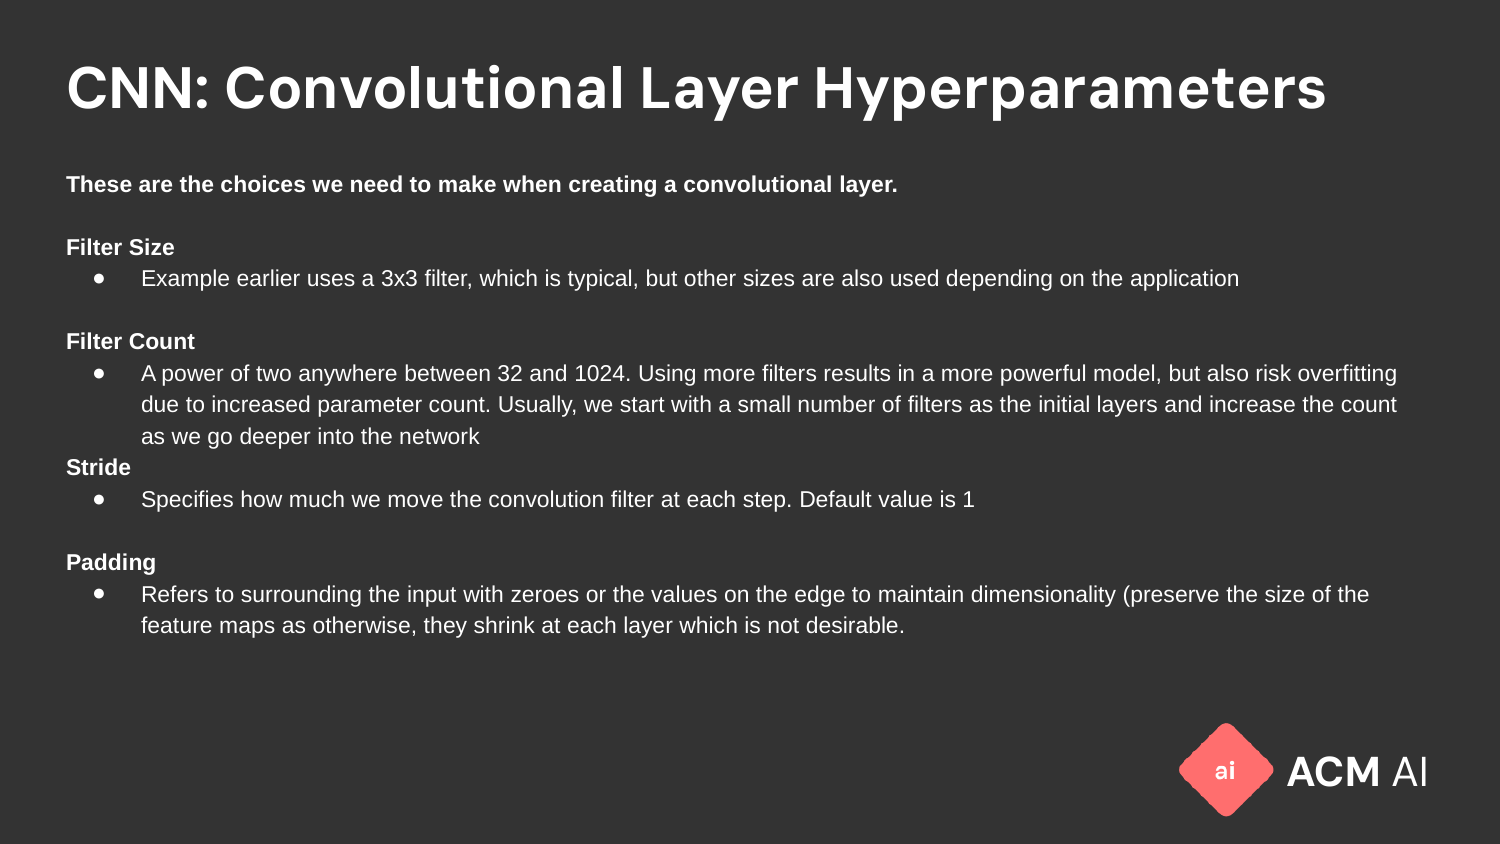

# CNN: Convolutional Layer Hyperparameters
These are the choices we need to make when creating a convolutional layer.

Filter Size
Example earlier uses a 3x3 filter, which is typical, but other sizes are also used depending on the application

Filter Count
A power of two anywhere between 32 and 1024. Using more filters results in a more powerful model, but also risk overfitting due to increased parameter count. Usually, we start with a small number of filters as the initial layers and increase the count as we go deeper into the network
Stride
Specifies how much we move the convolution filter at each step. Default value is 1

Padding
Refers to surrounding the input with zeroes or the values on the edge to maintain dimensionality (preserve the size of the feature maps as otherwise, they shrink at each layer which is not desirable.